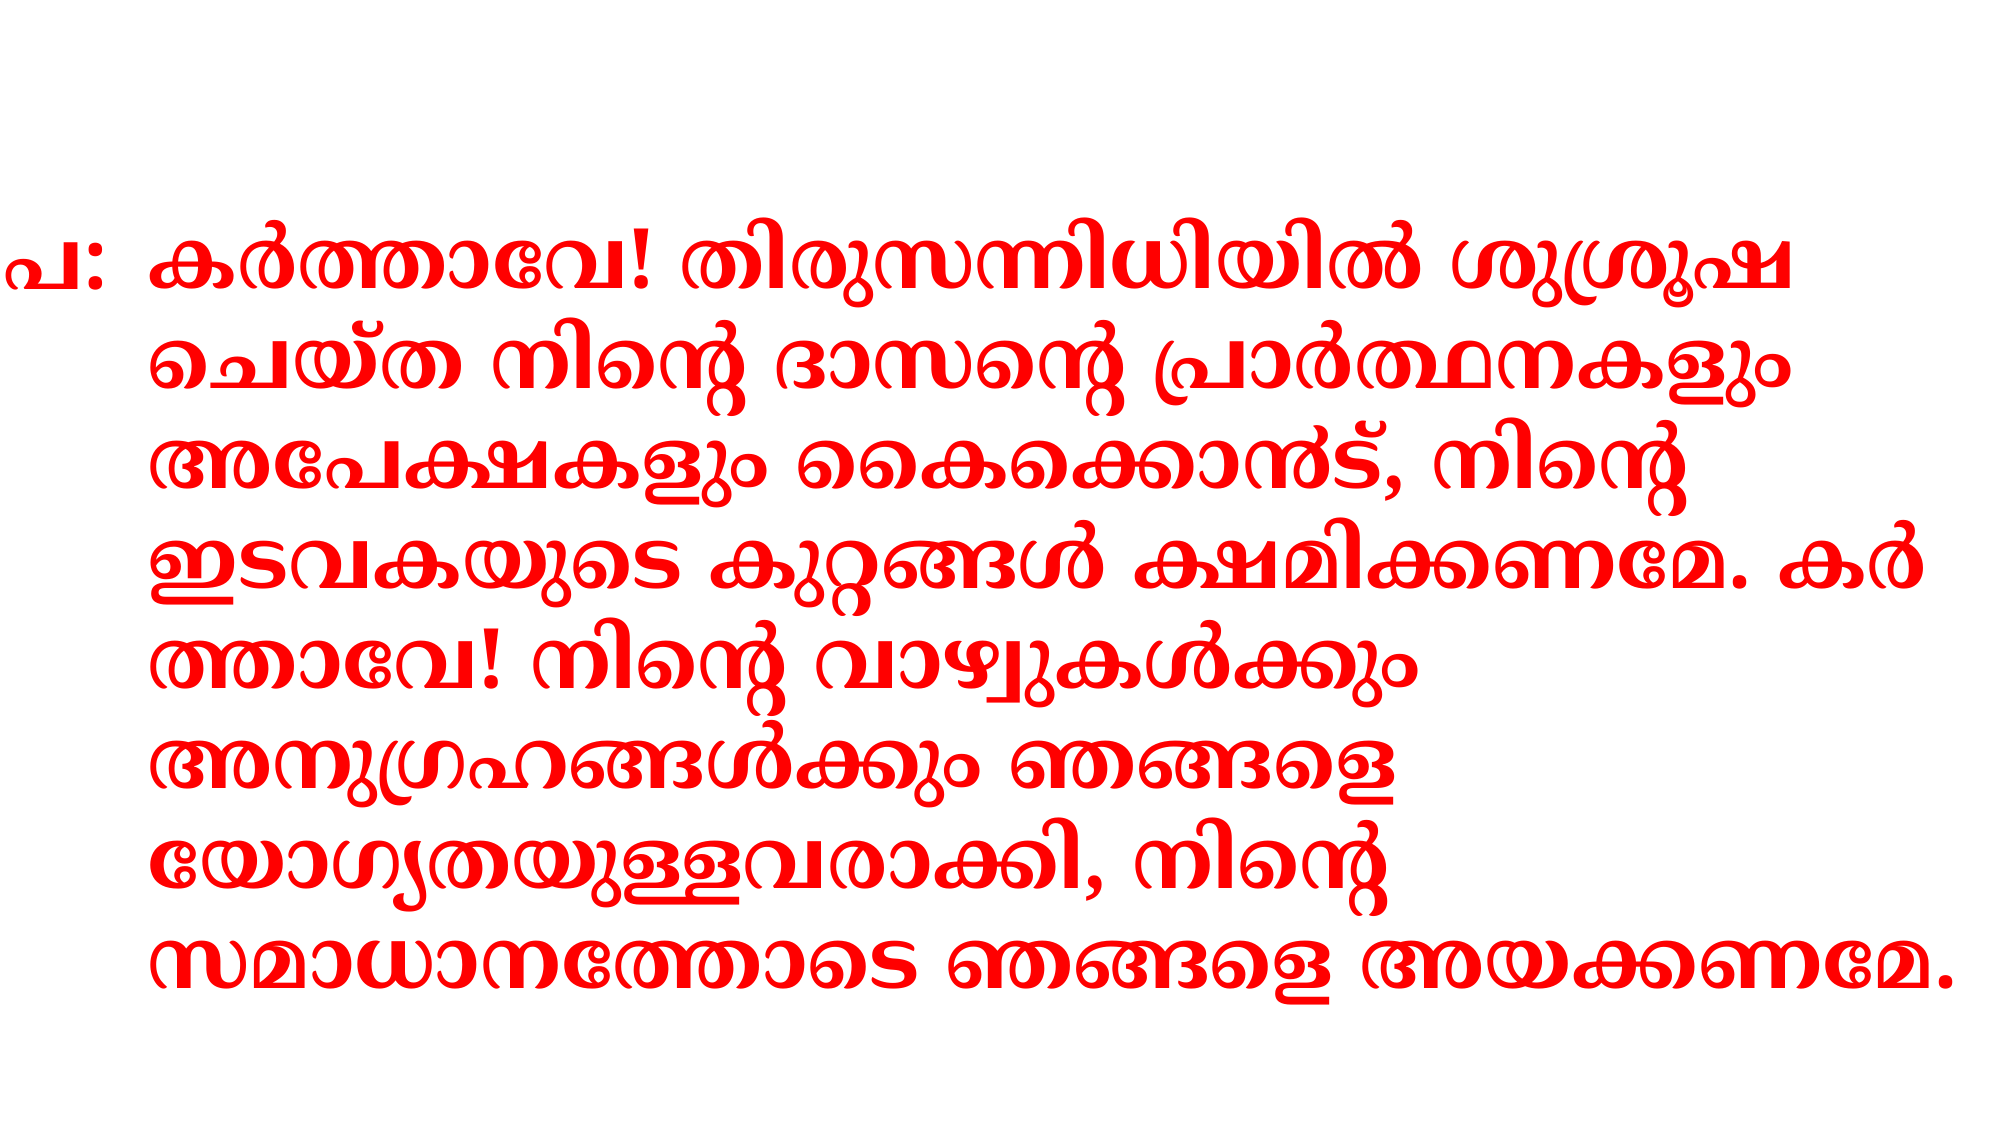

കര്‍ത്താവേ! തിരുസന്നിധിയില്‍ ശുശ്രൂഷ ചെയ്ത നിന്‍റെ ദാസന്‍റെ പ്രാര്‍ത്ഥനകളും അപേക്ഷകളും കൈക്കൊ൯ട്, നിന്‍റെ ഇടവകയുടെ കുറ്റങ്ങള്‍ ക്ഷമിക്കണമേ. കര്‍ത്താവേ! നിന്‍റെ വാഴ്വുകള്‍ക്കും അനുഗ്രഹങ്ങള്‍ക്കും ഞങ്ങളെ യോഗ്യതയുള്ളവരാക്കി, നിന്‍റെ സമാധാനത്തോടെ ഞങ്ങളെ അയക്കണമേ.
പ: